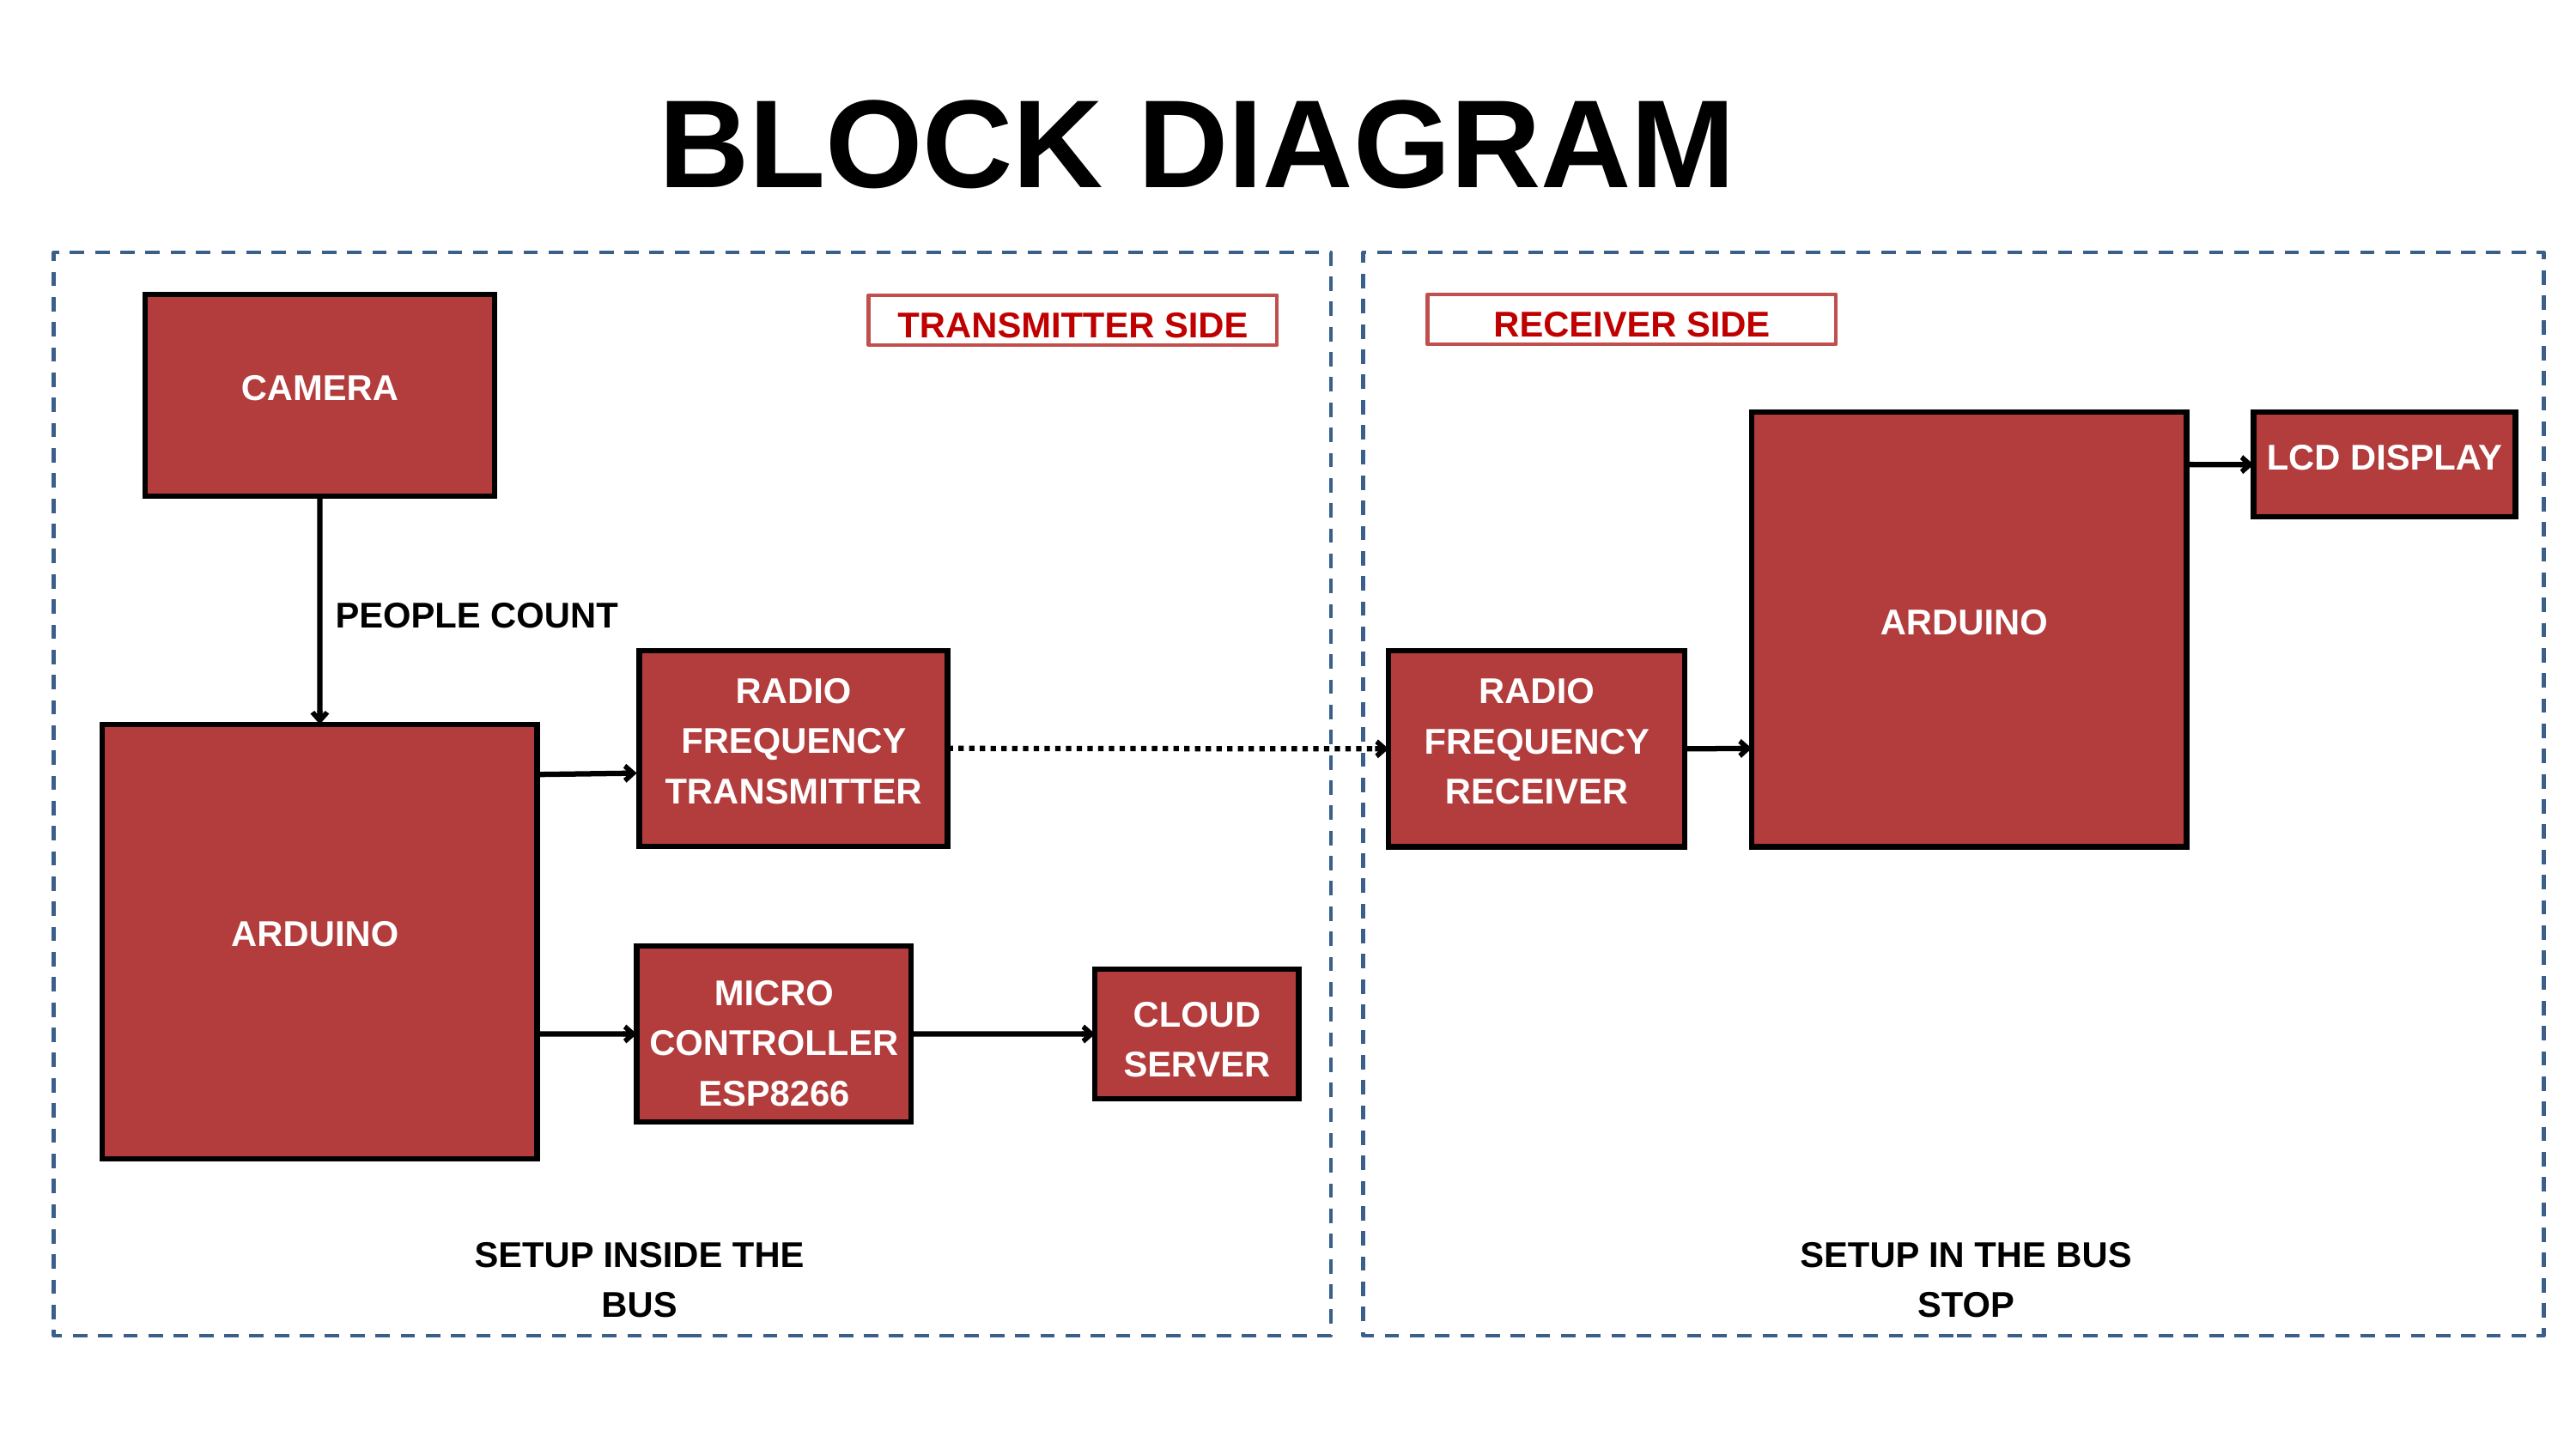

BLOCK DIAGRAM

CAMERA
RECEIVER SIDE
TRANSMITTER SIDE

ARDUINO

LCD DISPLAY

PEOPLE COUNT

RADIO FREQUENCY TRANSMITTER

RADIO FREQUENCY RECEIVER

ARDUINO

MICRO CONTROLLER
ESP8266

CLOUD SERVER

SETUP INSIDE THE BUS
SETUP IN THE BUS STOP